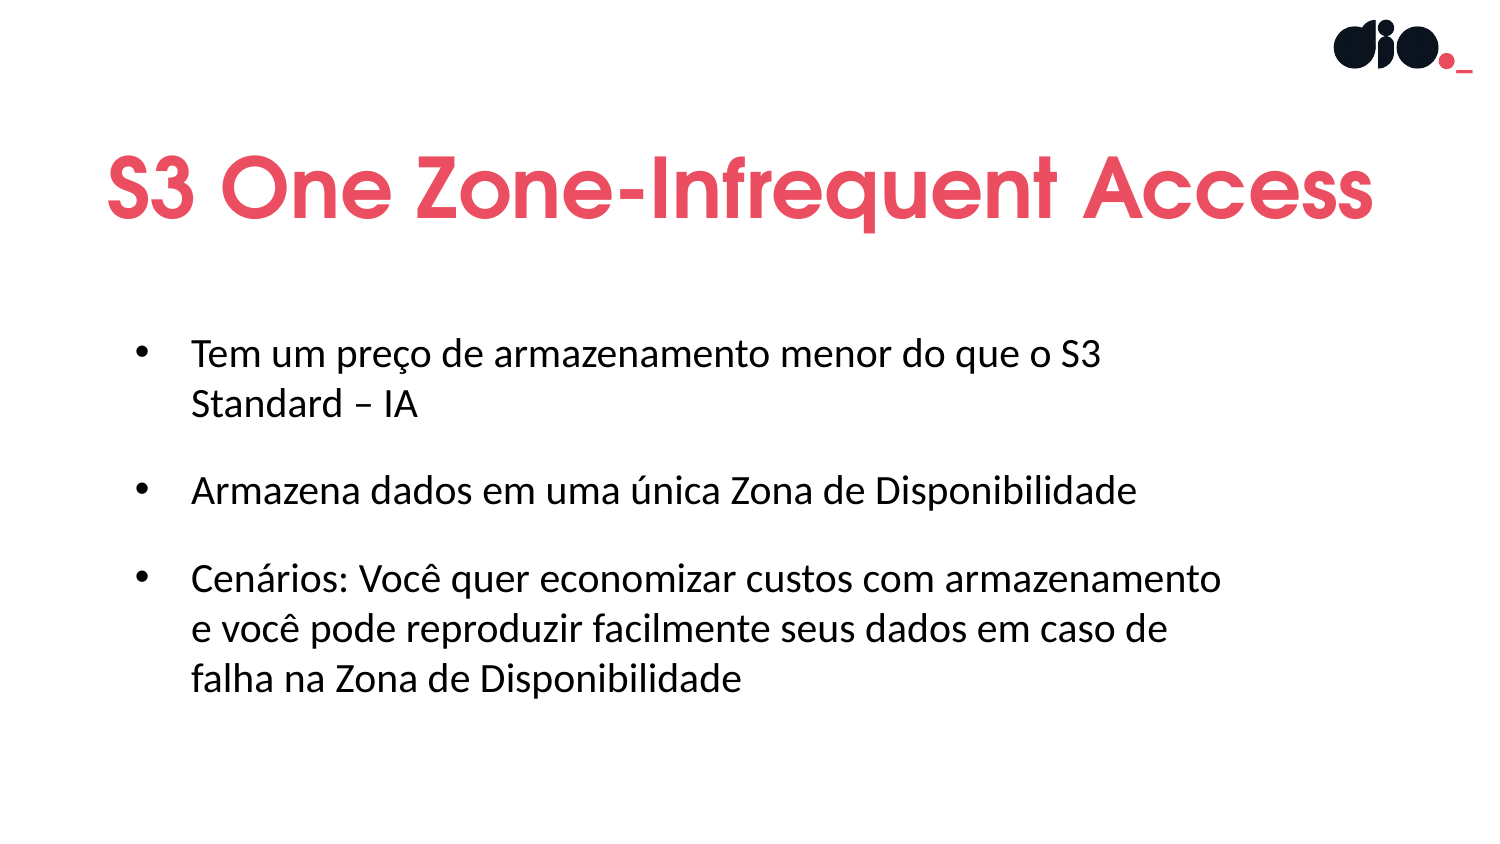

S3 One Zone-Infrequent Access
Tem um preço de armazenamento menor do que o S3 Standard – IA
Armazena dados em uma única Zona de Disponibilidade
Cenários: Você quer economizar custos com armazenamento e você pode reproduzir facilmente seus dados em caso de falha na Zona de Disponibilidade